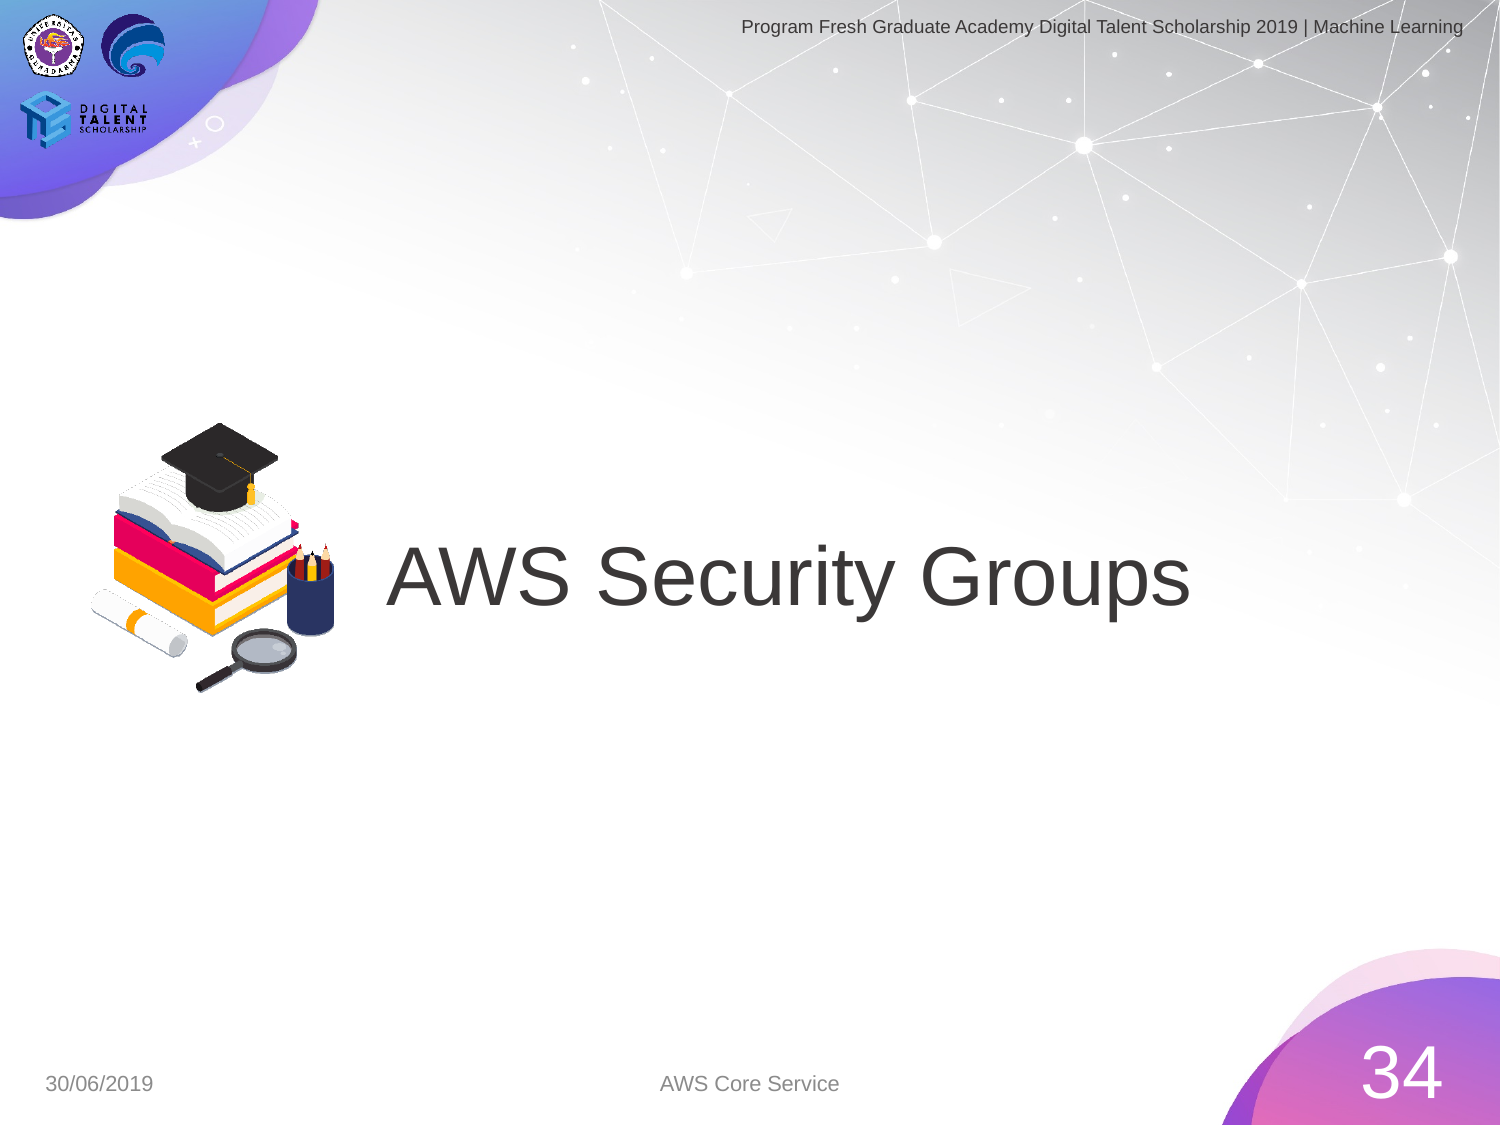

# AWS Security Groups
34
30/06/2019
AWS Core Service